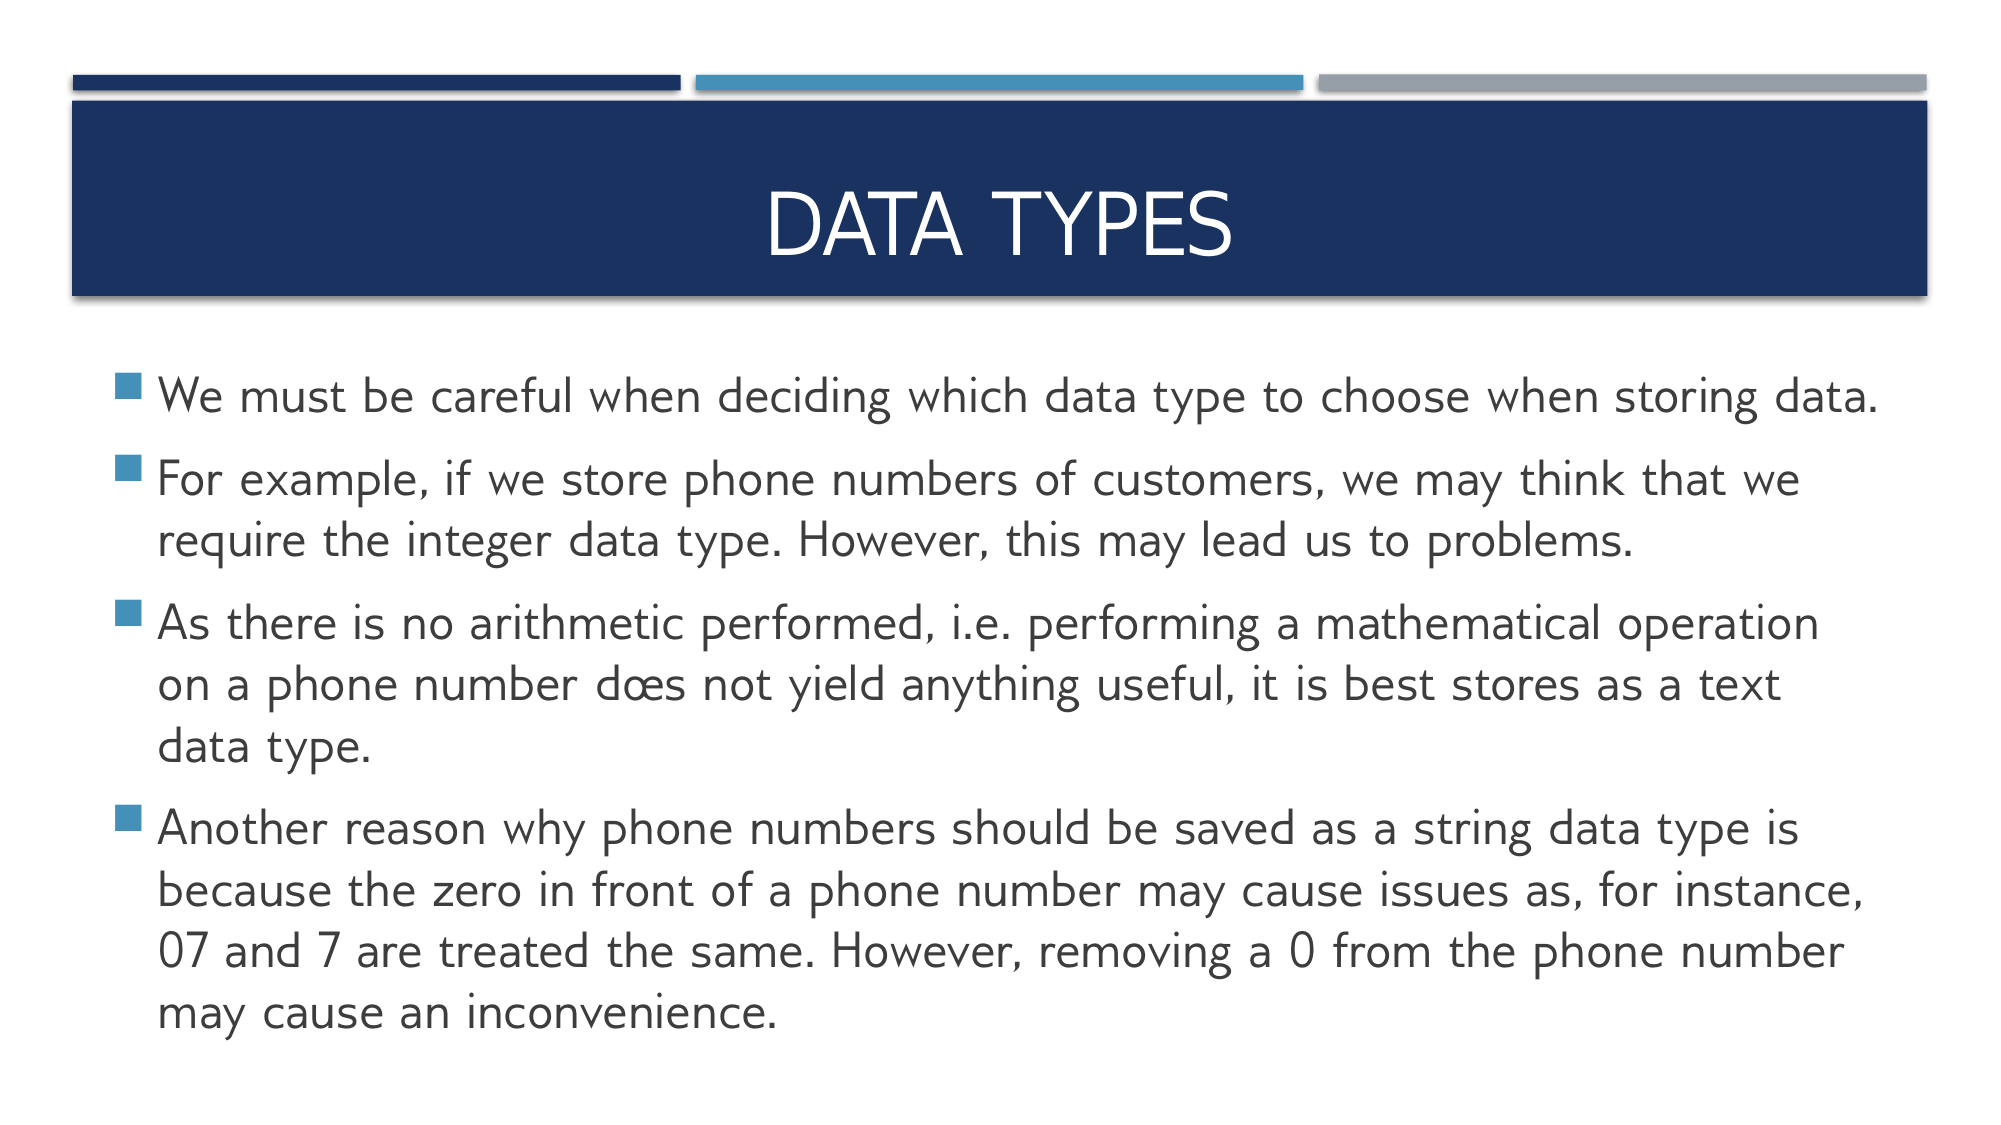

# Data types
We must be careful when deciding which data type to choose when storing data.
For example, if we store phone numbers of customers, we may think that we require the integer data type. However, this may lead us to problems.
As there is no arithmetic performed, i.e. performing a mathematical operation on a phone number does not yield anything useful, it is best stores as a text data type.
Another reason why phone numbers should be saved as a string data type is because the zero in front of a phone number may cause issues as, for instance, 07 and 7 are treated the same. However, removing a 0 from the phone number may cause an inconvenience.